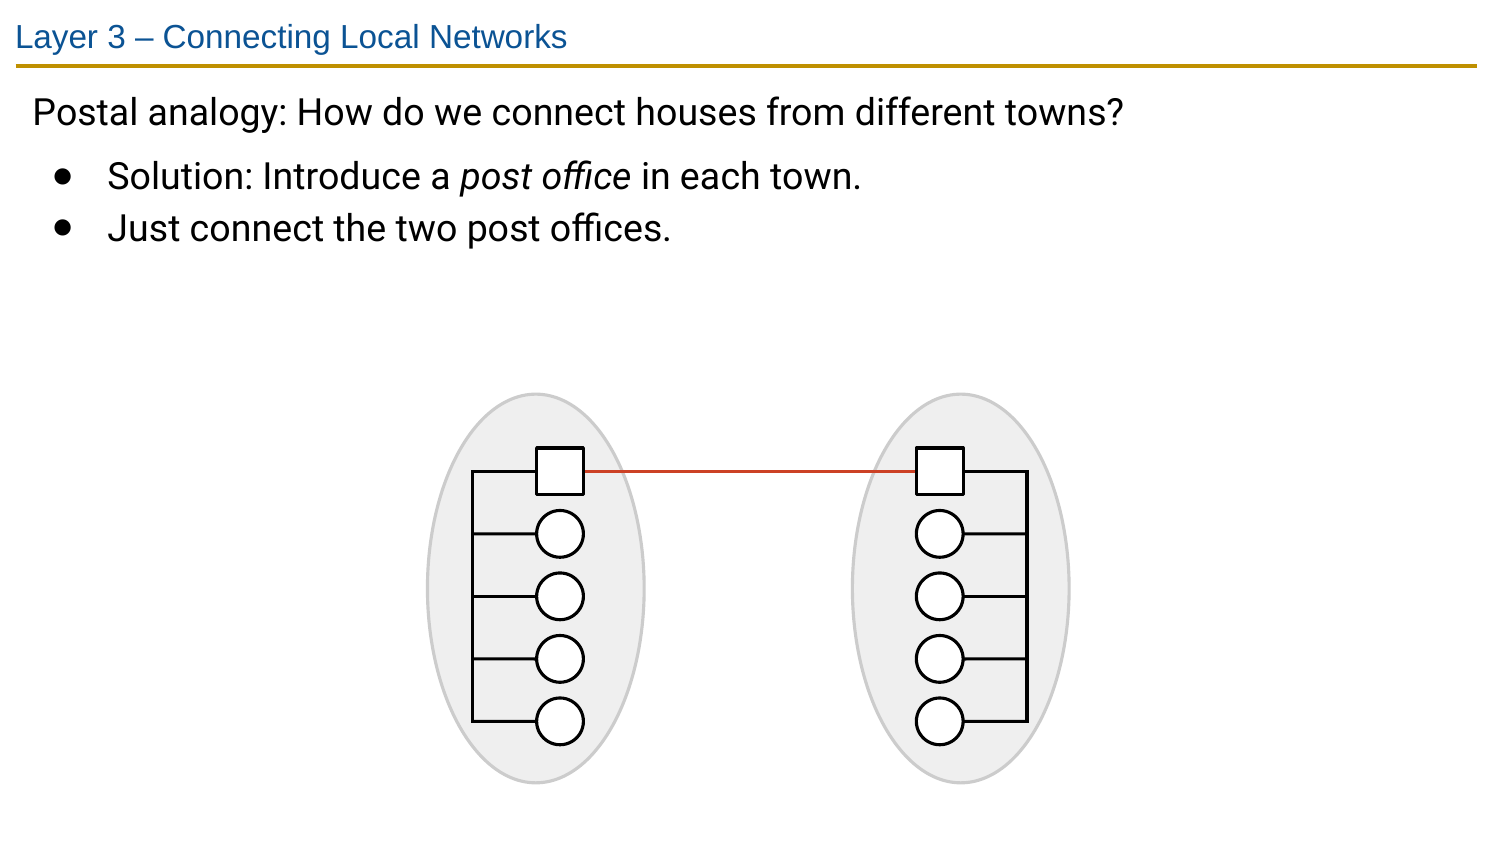

# Layer 3 – Connecting Local Networks
Postal analogy: How do we connect houses from different towns?
Solution: Introduce a post office in each town.
Just connect the two post offices.